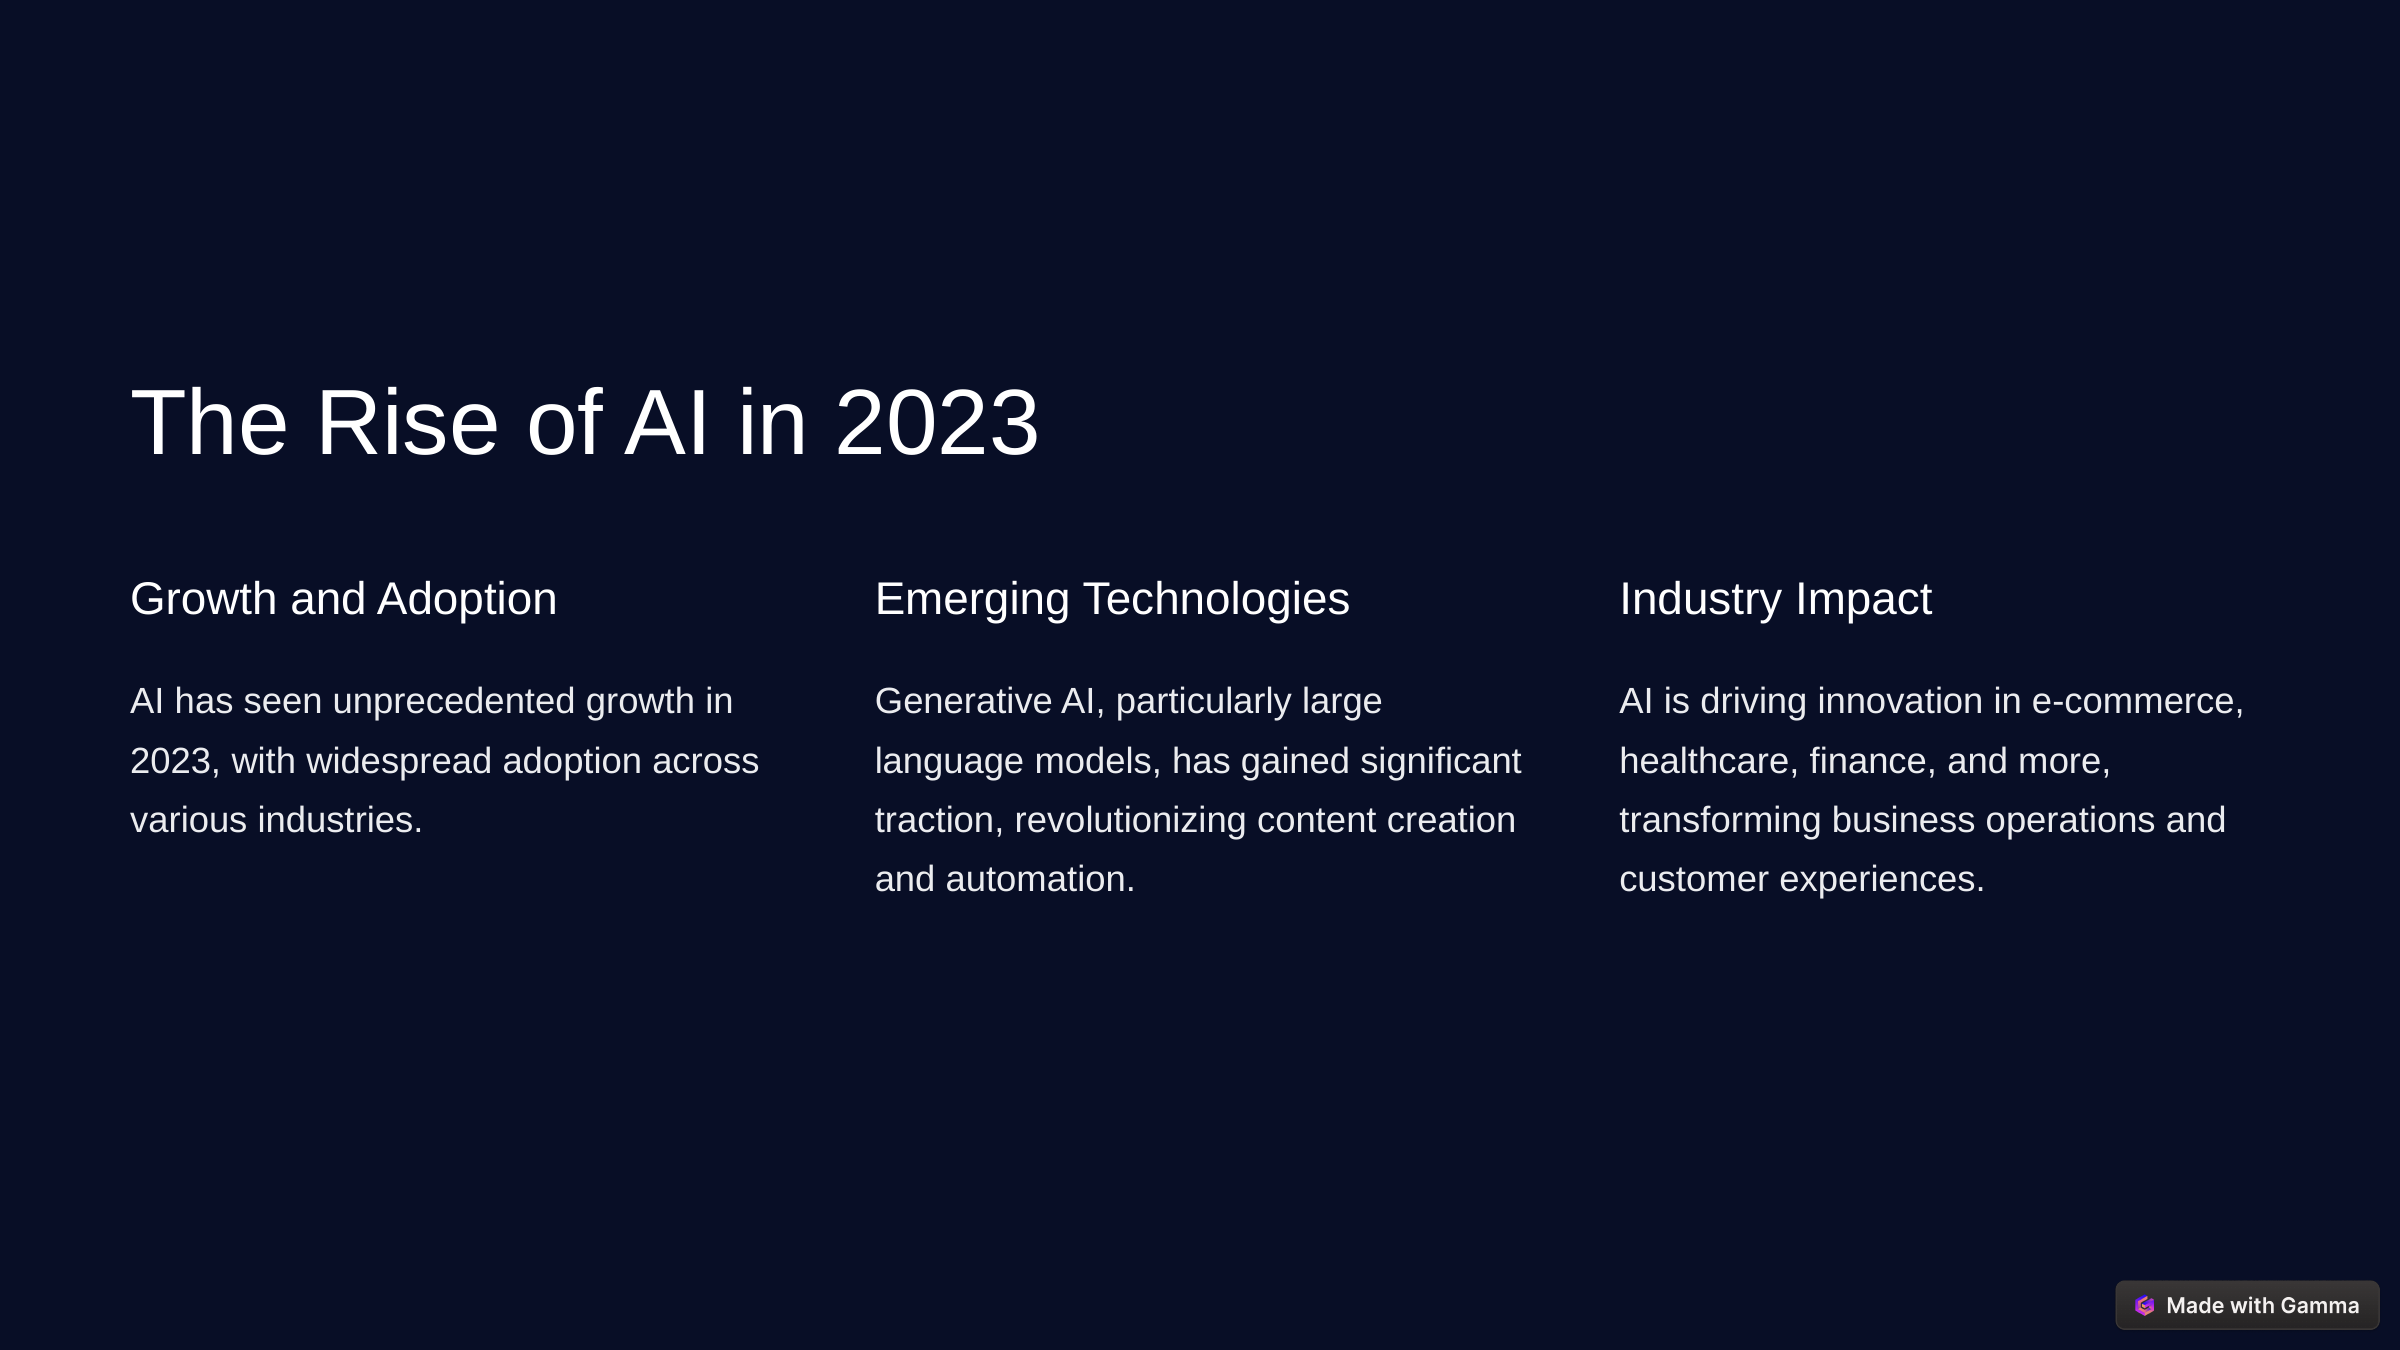

The Rise of AI in 2023
Growth and Adoption
Emerging Technologies
Industry Impact
AI has seen unprecedented growth in 2023, with widespread adoption across various industries.
Generative AI, particularly large language models, has gained significant traction, revolutionizing content creation and automation.
AI is driving innovation in e-commerce, healthcare, finance, and more, transforming business operations and customer experiences.